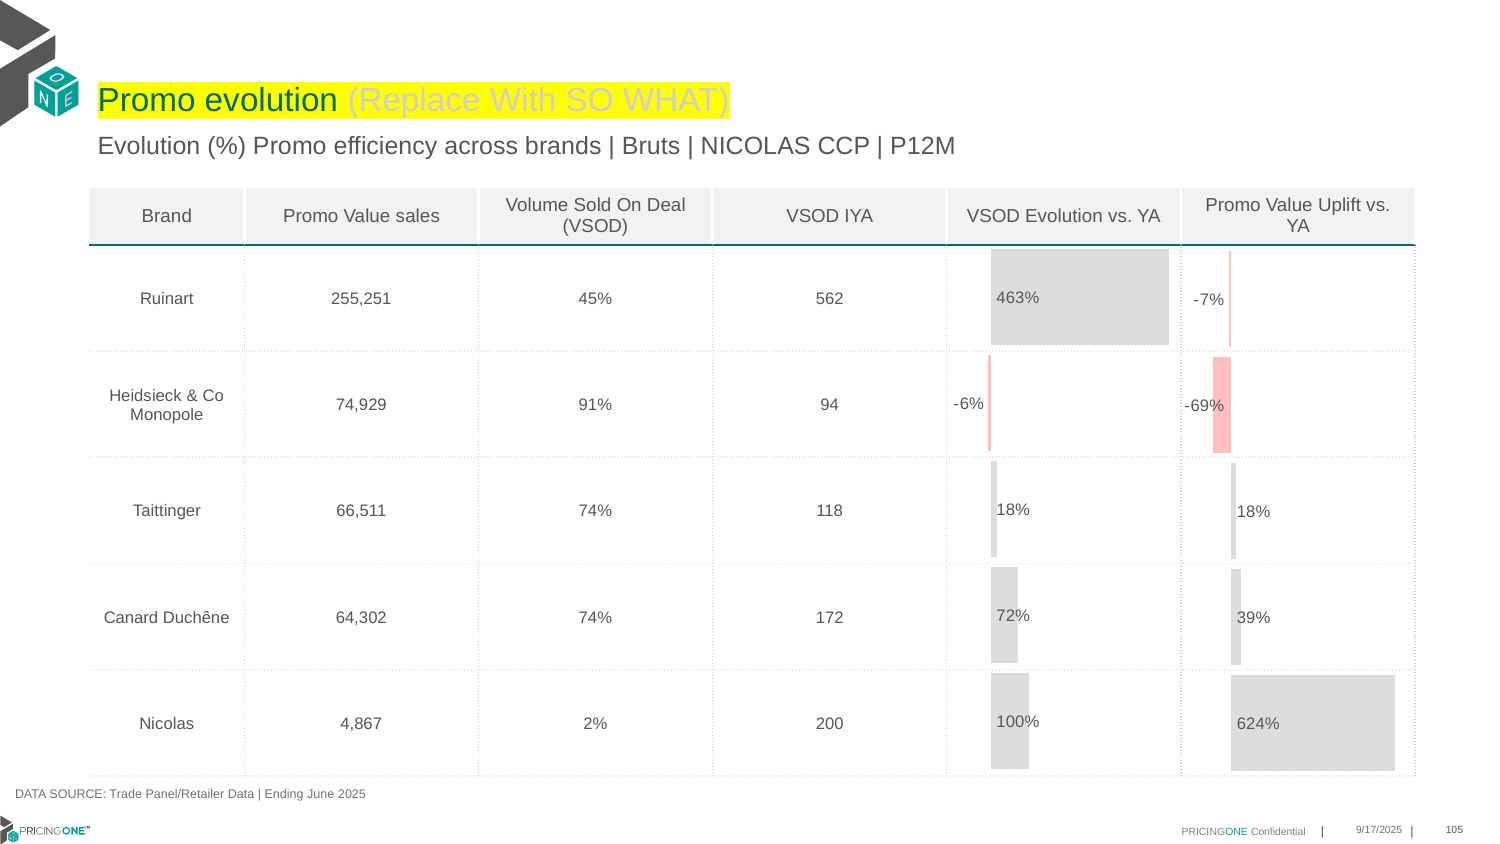

# Promo evolution (Replace With SO WHAT)
Evolution (%) Promo efficiency across brands | Bruts | NICOLAS CCP | P12M
| Brand | Promo Value sales | Volume Sold On Deal (VSOD) | VSOD IYA | VSOD Evolution vs. YA | Promo Value Uplift vs. YA |
| --- | --- | --- | --- | --- | --- |
| Ruinart | 255,251 | 45% | 562 |  |  |
| Heidsieck & Co Monopole | 74,929 | 91% | 94 |  |  |
| Taittinger | 66,511 | 74% | 118 |  |  |
| Canard Duchêne | 64,302 | 74% | 172 |  |  |
| Nicolas | 4,867 | 2% | 200 |  |  |

### Chart

| Category | VSOD Evaluation vs YA |
|---|---|
| Ruinart | 4.625 |
| Heidsieck & Co Monopole | -0.062000000000000055 |
| Taittinger | 0.17500000000000004 |
| Canard Duchêne | 0.7210000000000001 |
| Nicolas | 1.0 |

### Chart

| Category | Promo Value Uplift vs YA |
|---|---|
| Ruinart | -0.06994647454407776 |
| Heidsieck & Co Monopole | -0.6880453810665155 |
| Taittinger | 0.176826072125722 |
| Canard Duchêne | 0.3923179852365053 |
| Nicolas | 6.243206321075173 |
DATA SOURCE: Trade Panel/Retailer Data | Ending June 2025

9/17/2025
105